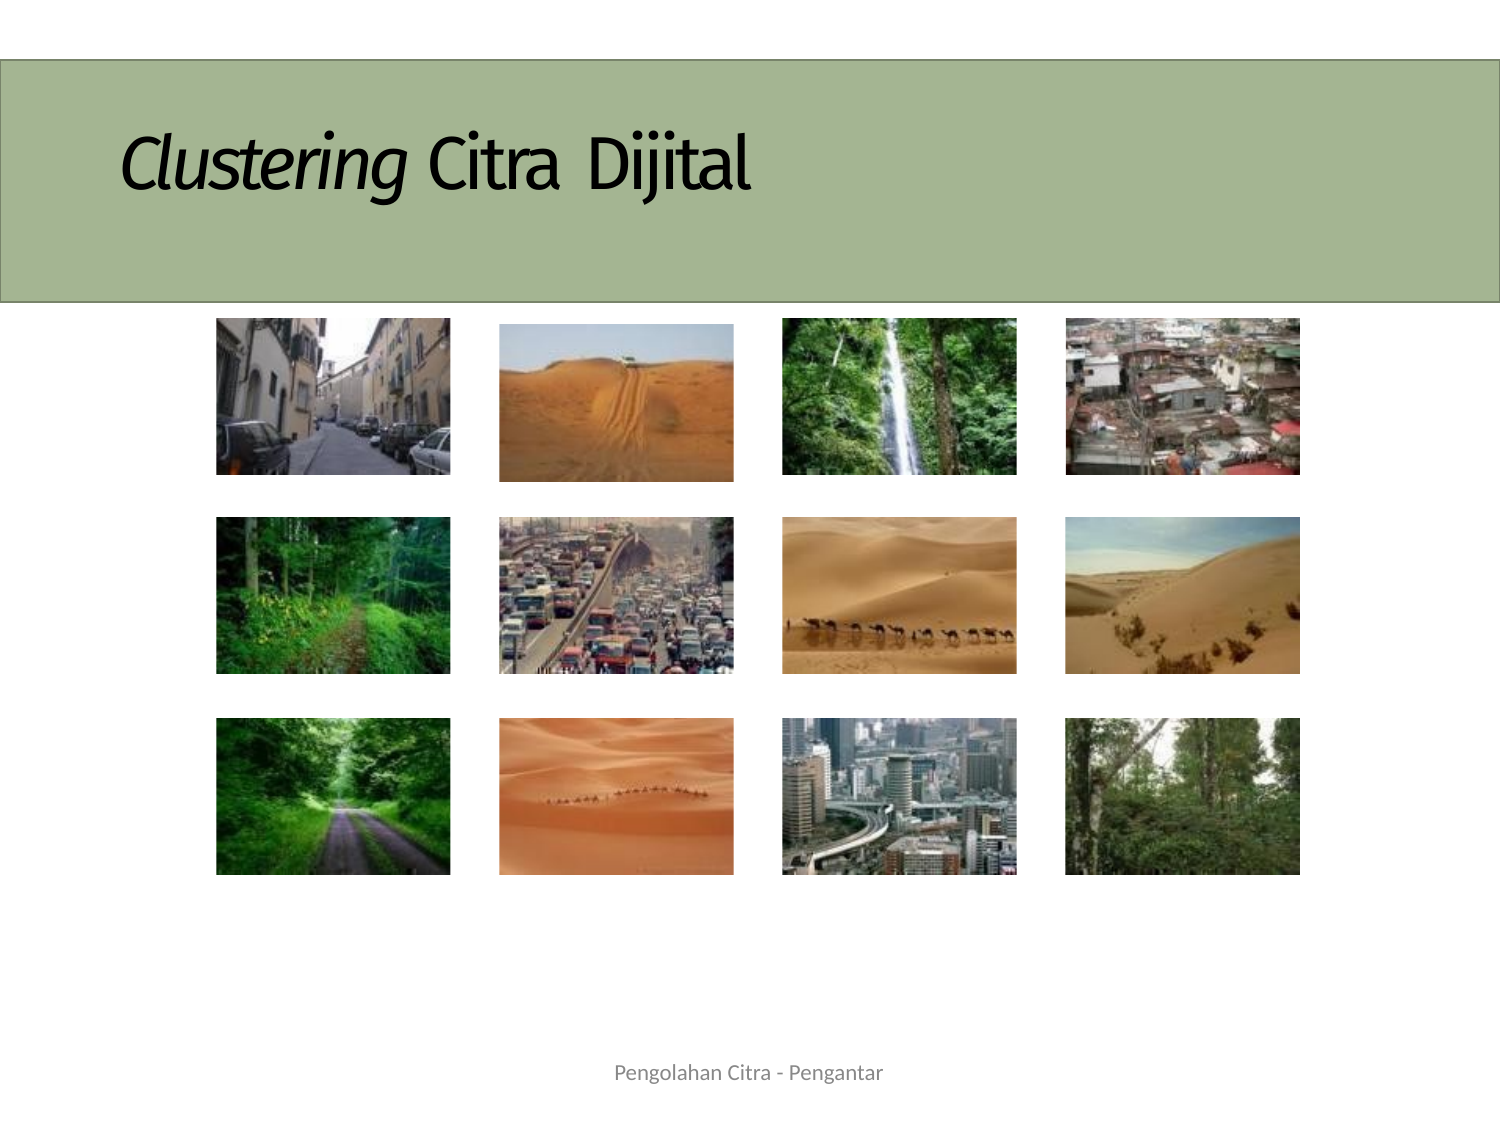

# Clustering Citra Dijital

Pengolahan Citra - Pengantar